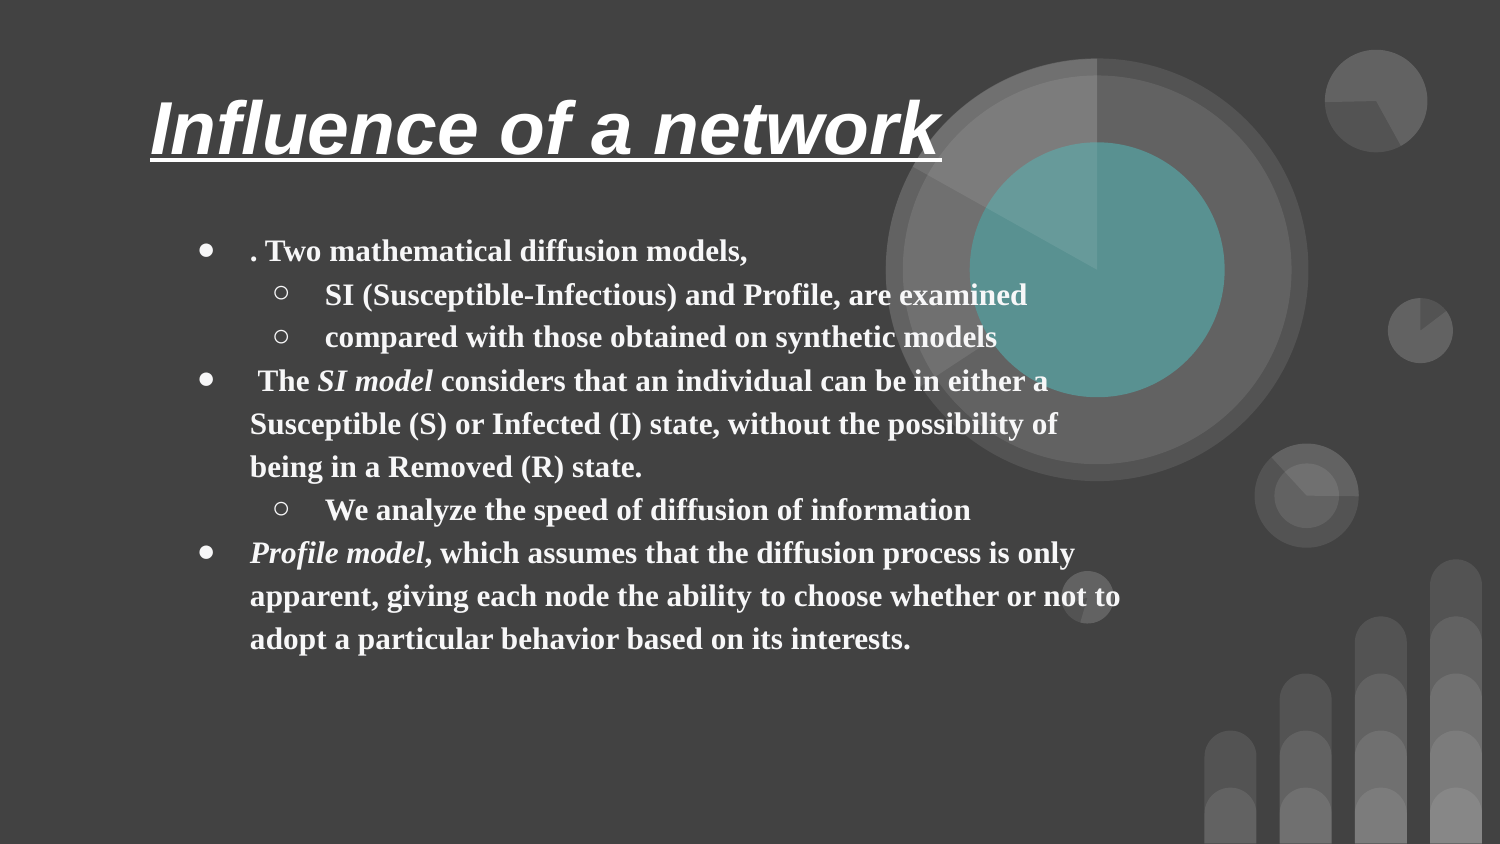

# Influence of a network
. Two mathematical diffusion models,
SI (Susceptible-Infectious) and Profile, are examined
compared with those obtained on synthetic models
 The SI model considers that an individual can be in either a Susceptible (S) or Infected (I) state, without the possibility of being in a Removed (R) state.
We analyze the speed of diffusion of information
Profile model, which assumes that the diffusion process is only apparent, giving each node the ability to choose whether or not to adopt a particular behavior based on its interests.